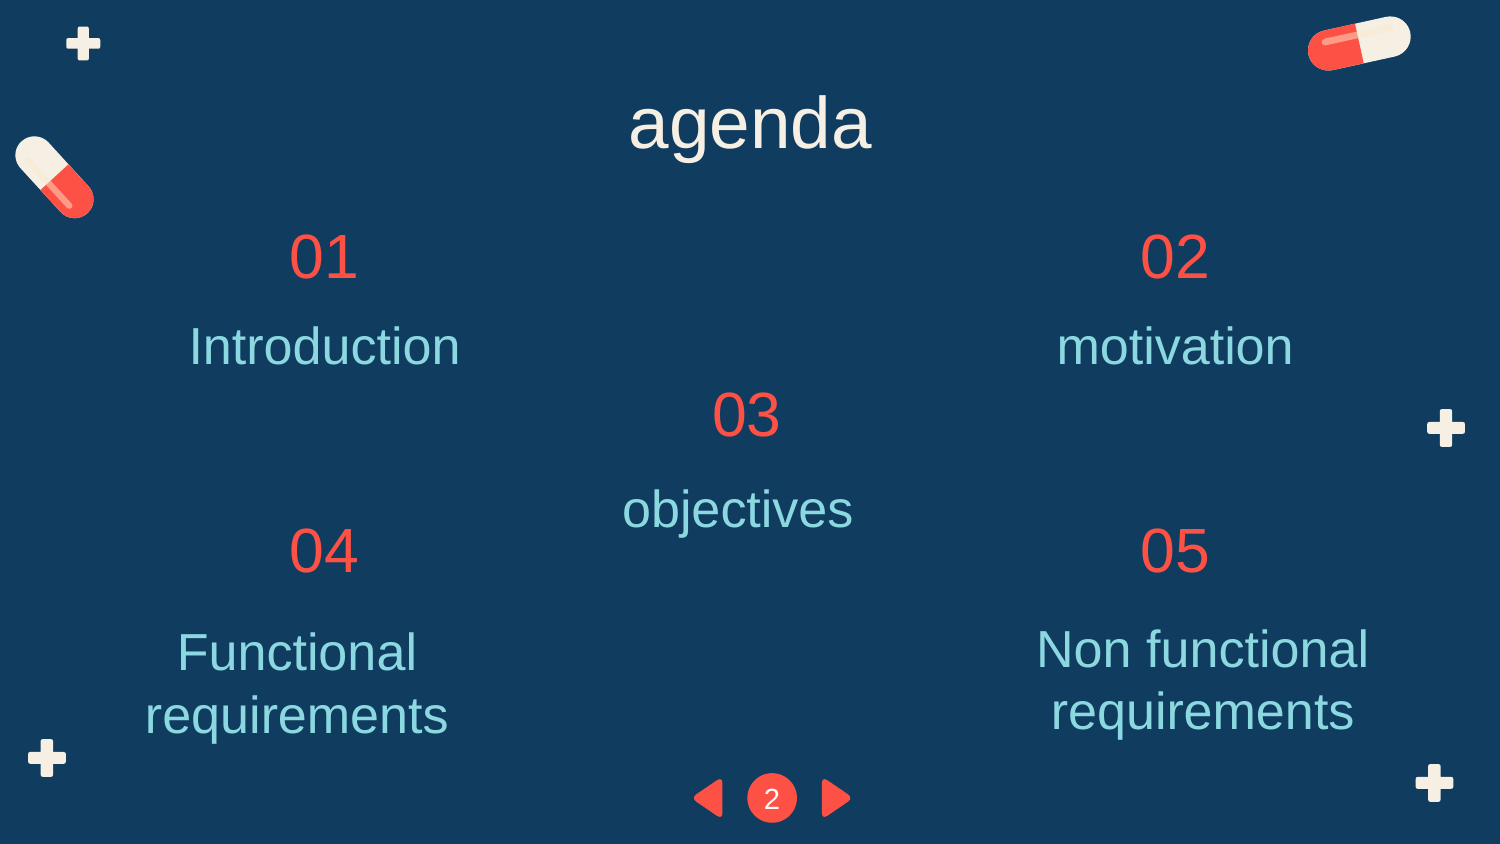

agenda
01
02
motivation
# Introduction
03
objectives
04
05
Functional requirements
Non functional requirements
2